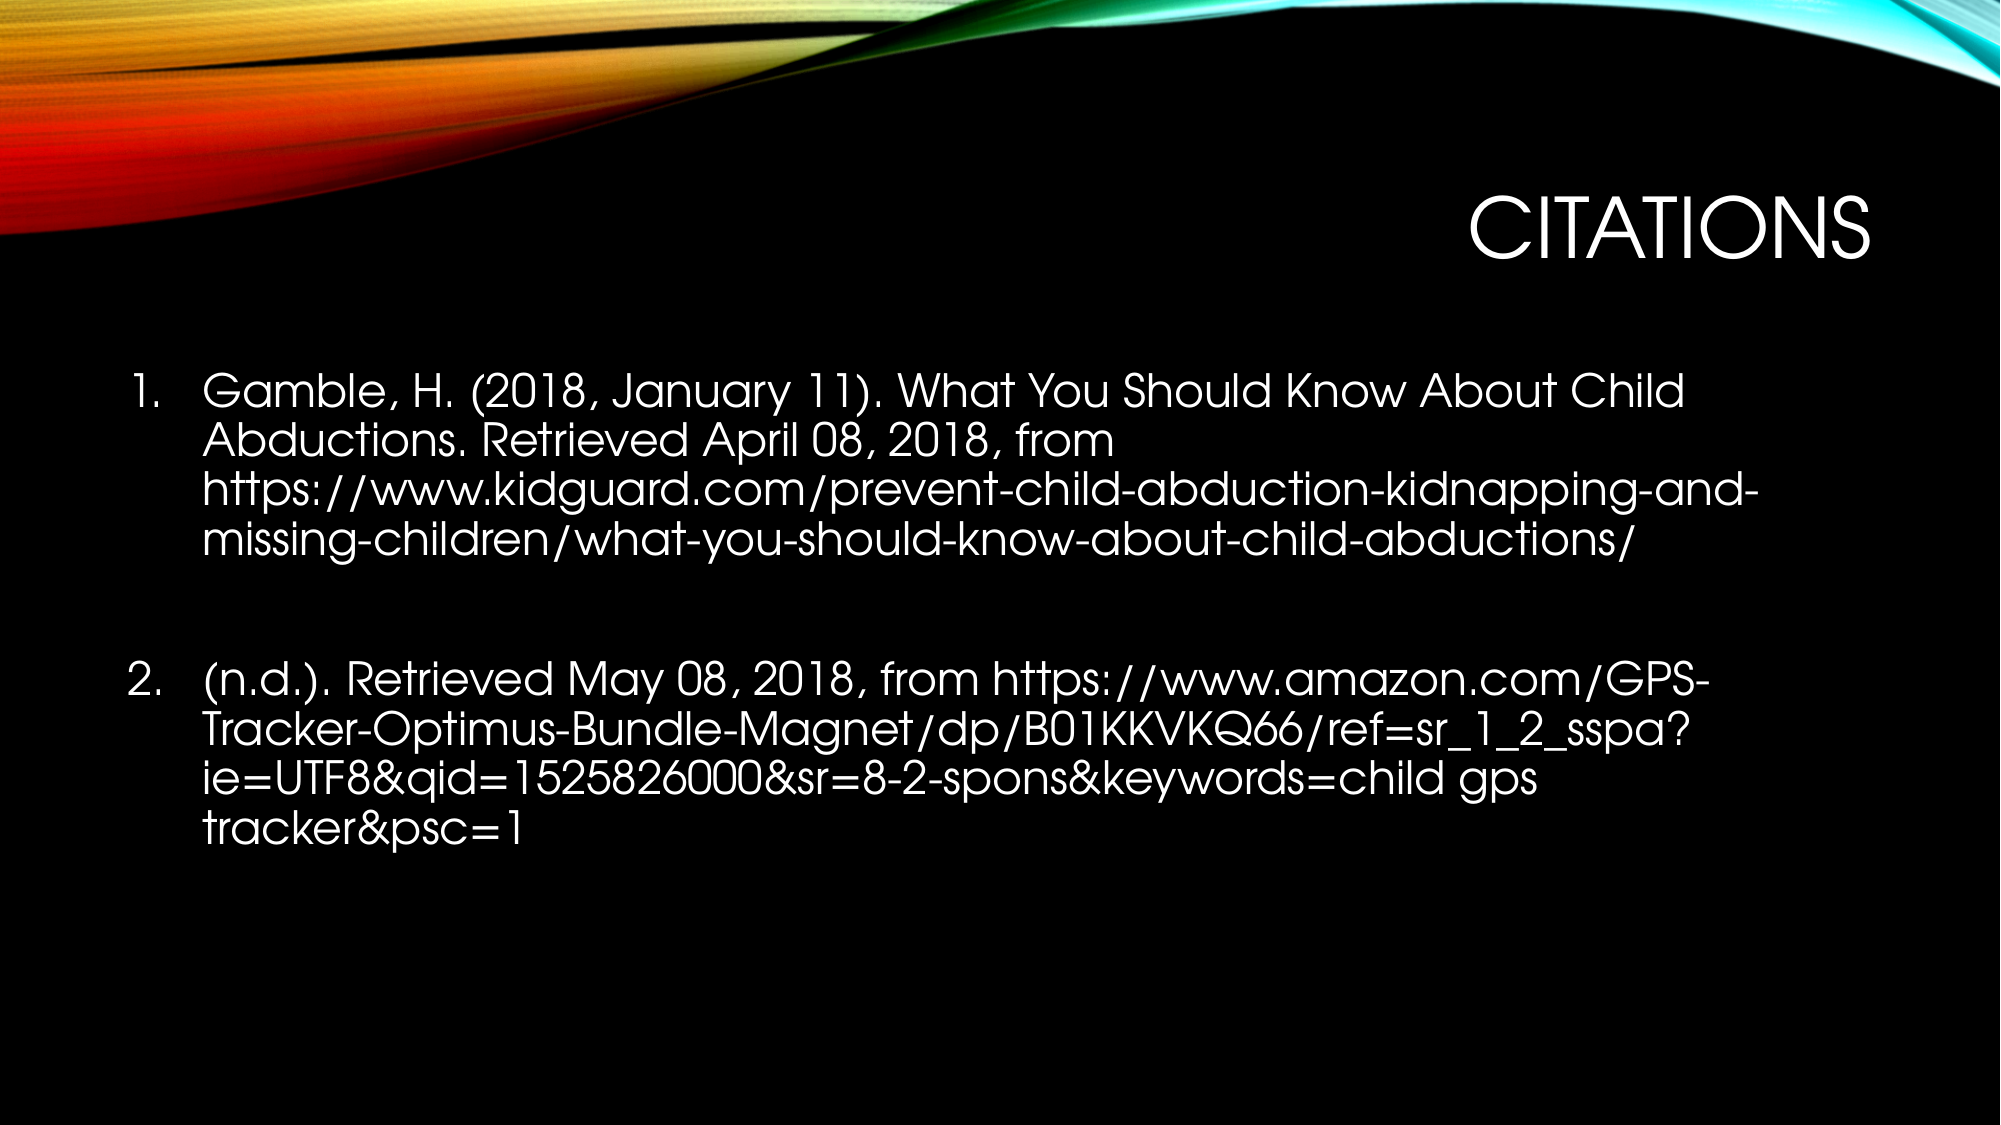

# Citations
Gamble, H. (2018, January 11). What You Should Know About Child Abductions. Retrieved April 08, 2018, from https://www.kidguard.com/prevent-child-abduction-kidnapping-and-missing-children/what-you-should-know-about-child-abductions/

(n.d.). Retrieved May 08, 2018, from https://www.amazon.com/GPS-Tracker-Optimus-Bundle-Magnet/dp/B01KKVKQ66/ref=sr_1_2_sspa?ie=UTF8&qid=1525826000&sr=8-2-spons&keywords=child gps tracker&psc=1